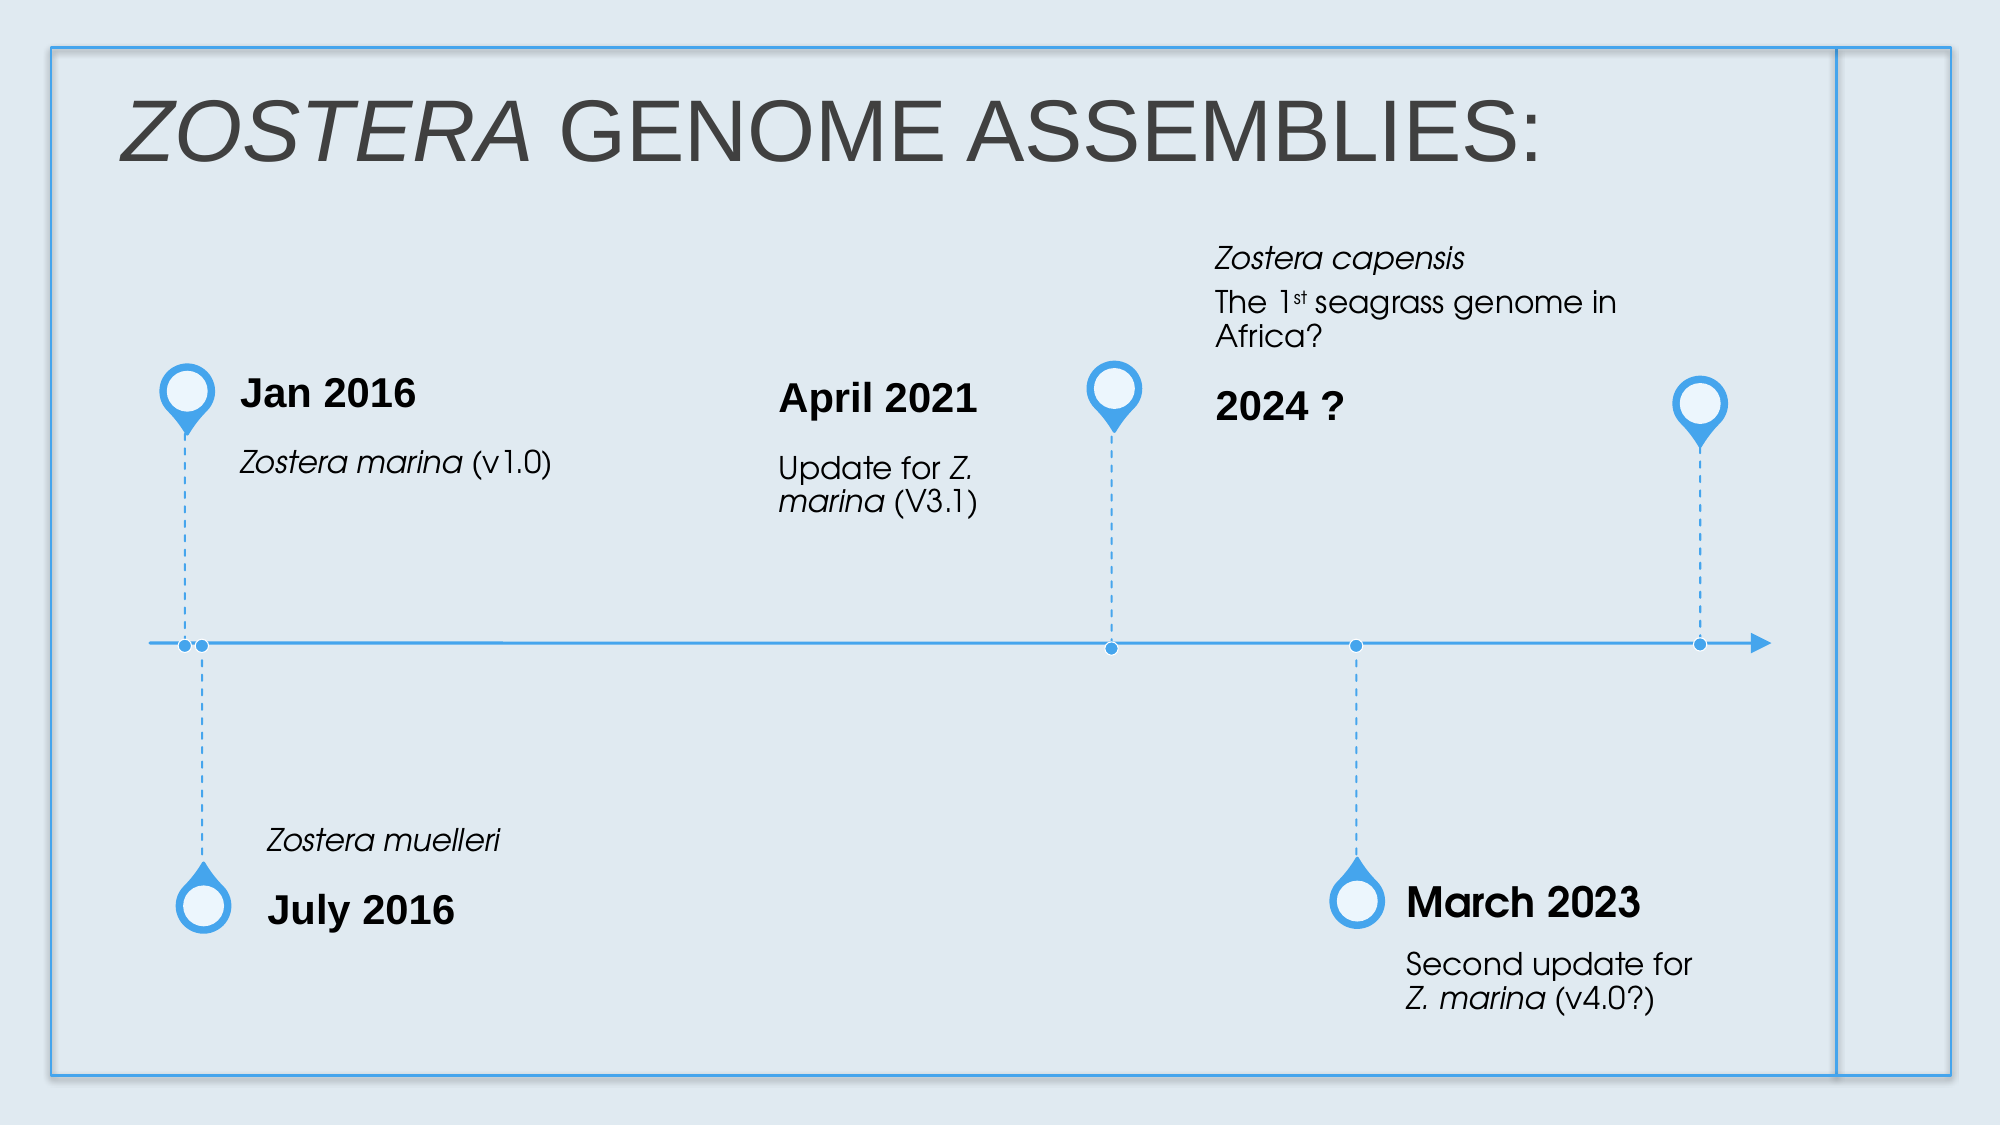

# zostera genome assemblies:
Zostera marina (v1.0)
Jan 2016
Zostera muelleri
July 2016
Update for Z. marina (V3.1)
April 2021
Zostera capensis
The 1st seagrass genome in Africa?
2024 ?
Second update for Z. marina (v4.0?)
March 2023